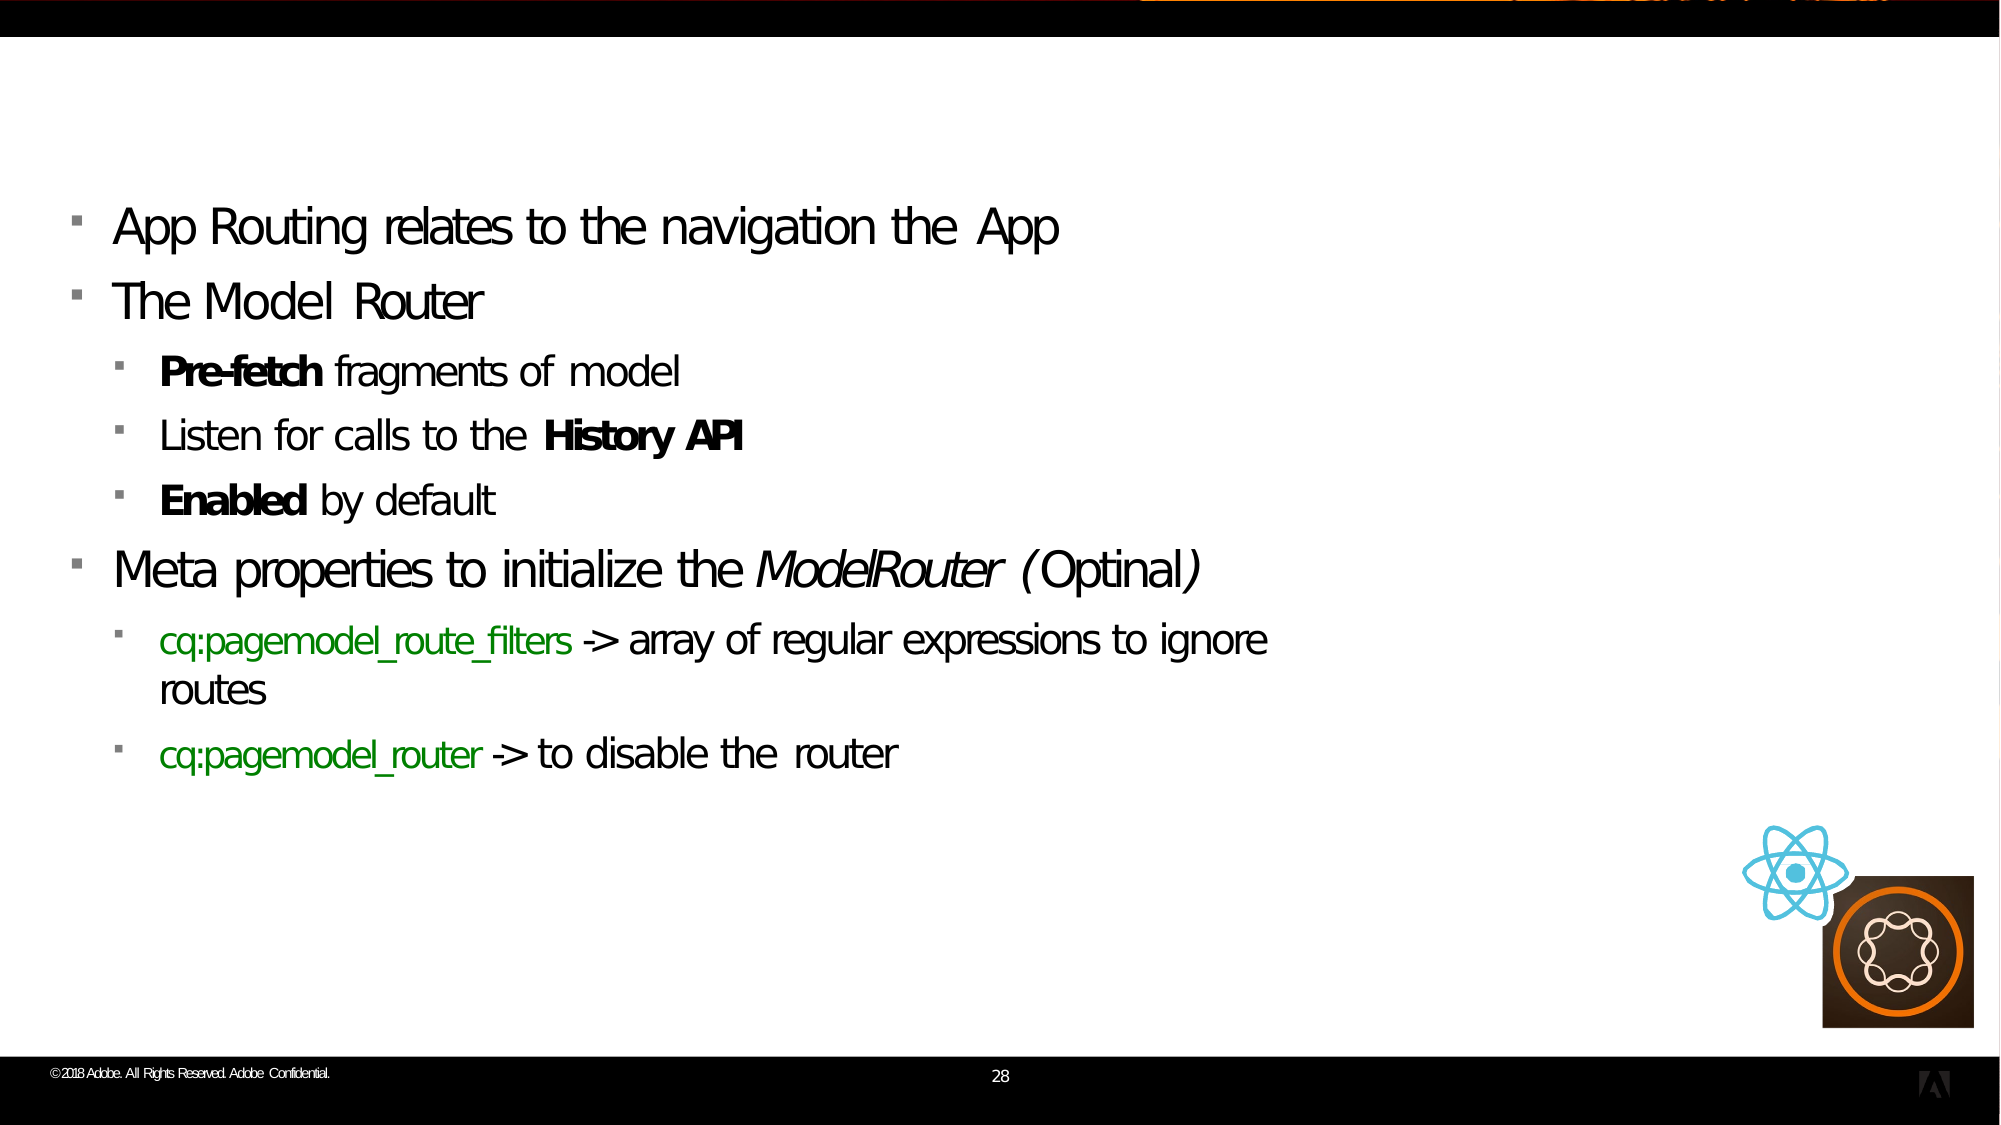

# App Routing and Model Router
App Routing relates to the navigation the App
The Model Router
Pre-fetch fragments of model
Listen for calls to the History API
Enabled by default
Meta properties to initialize the ModelRouter (Optinal)
cq:pagemodel_route_filters -> array of regular expressions to ignore routes
cq:pagemodel_router -> to disable the router

© 2018 Adobe. All Rights Reserved. Adobe Confidential.
28